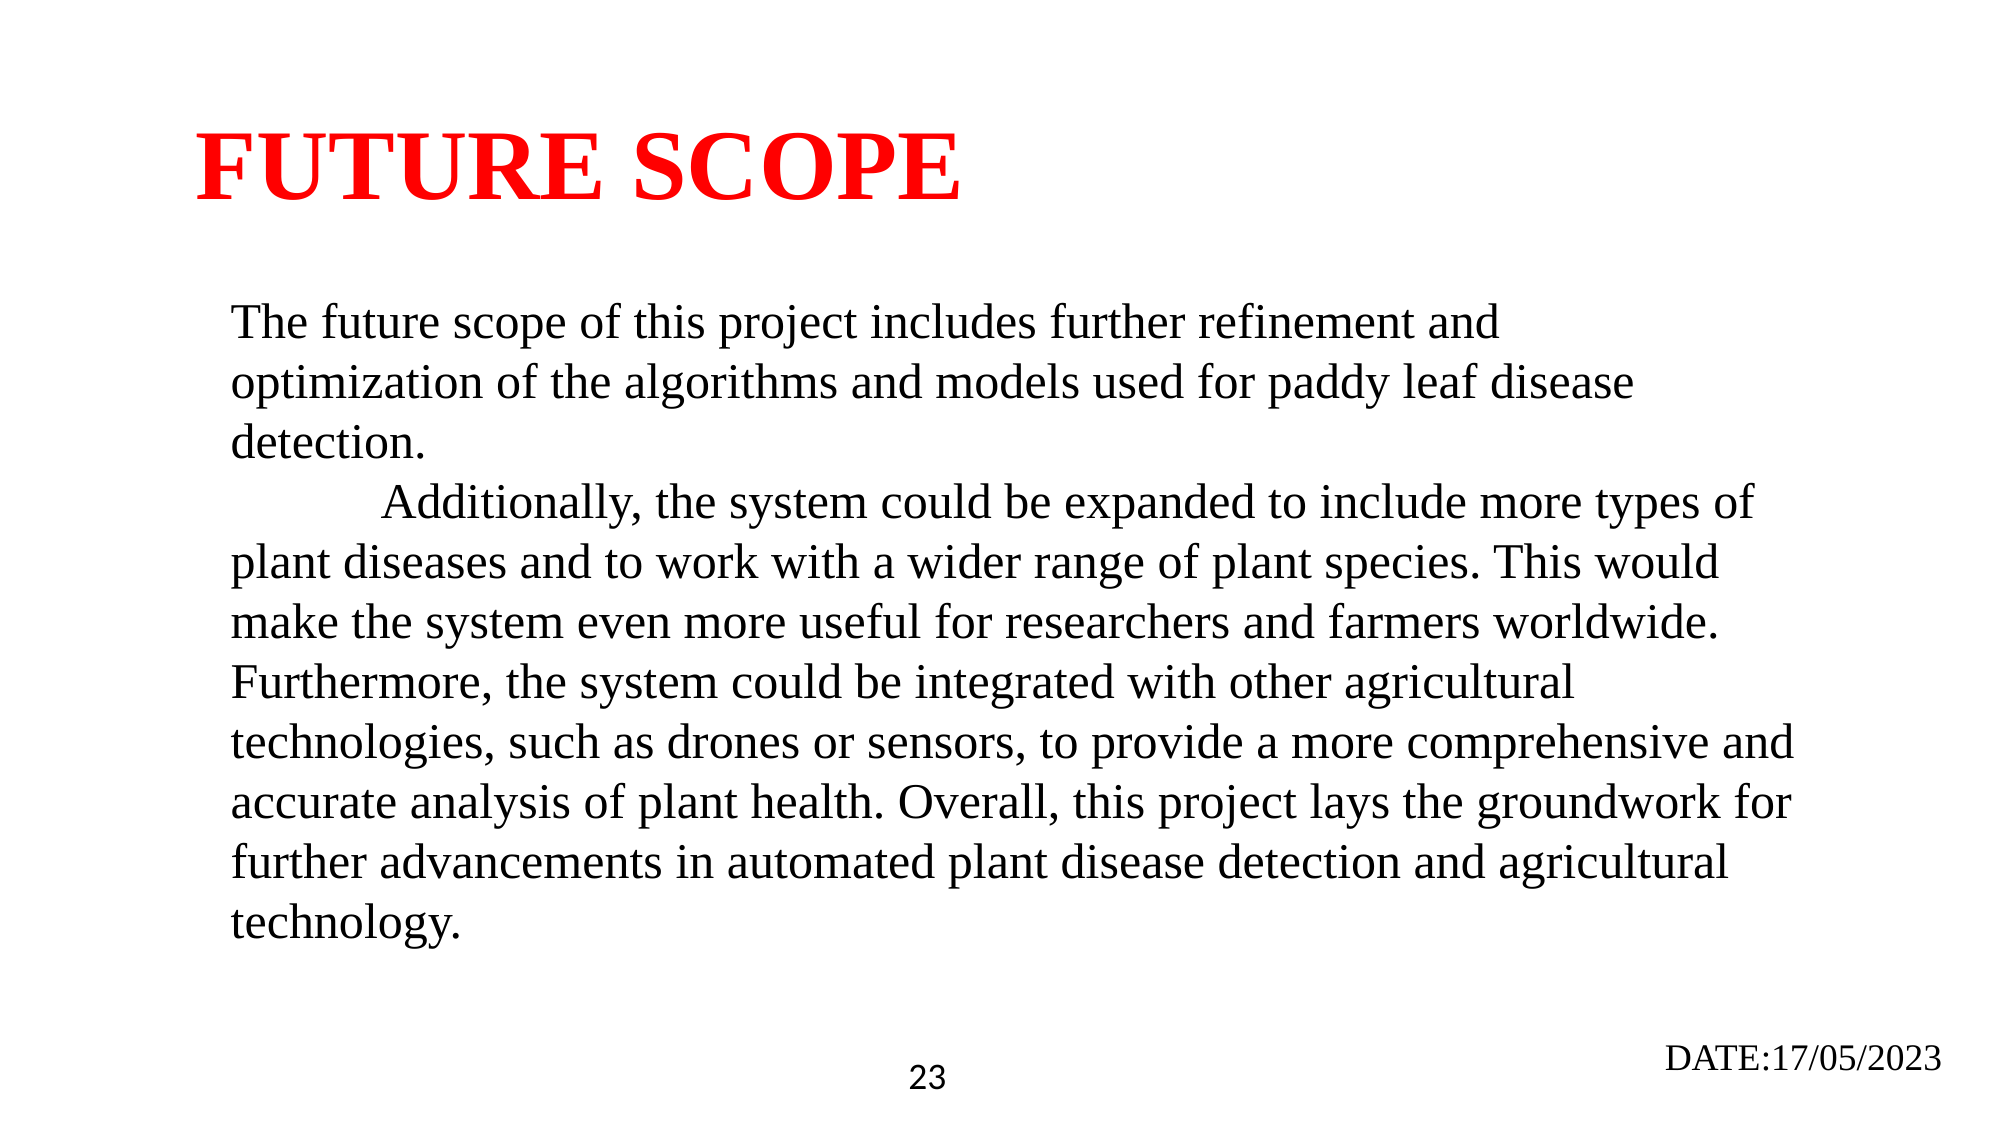

FUTURE SCOPE
The future scope of this project includes further refinement and
optimization of the algorithms and models used for paddy leaf disease detection.
	Additionally, the system could be expanded to include more types of plant diseases and to work with a wider range of plant species. This would make the system even more useful for researchers and farmers worldwide. Furthermore, the system could be integrated with other agricultural technologies, such as drones or sensors, to provide a more comprehensive and accurate analysis of plant health. Overall, this project lays the groundwork for further advancements in automated plant disease detection and agricultural technology.
DATE:17/05/2023

23